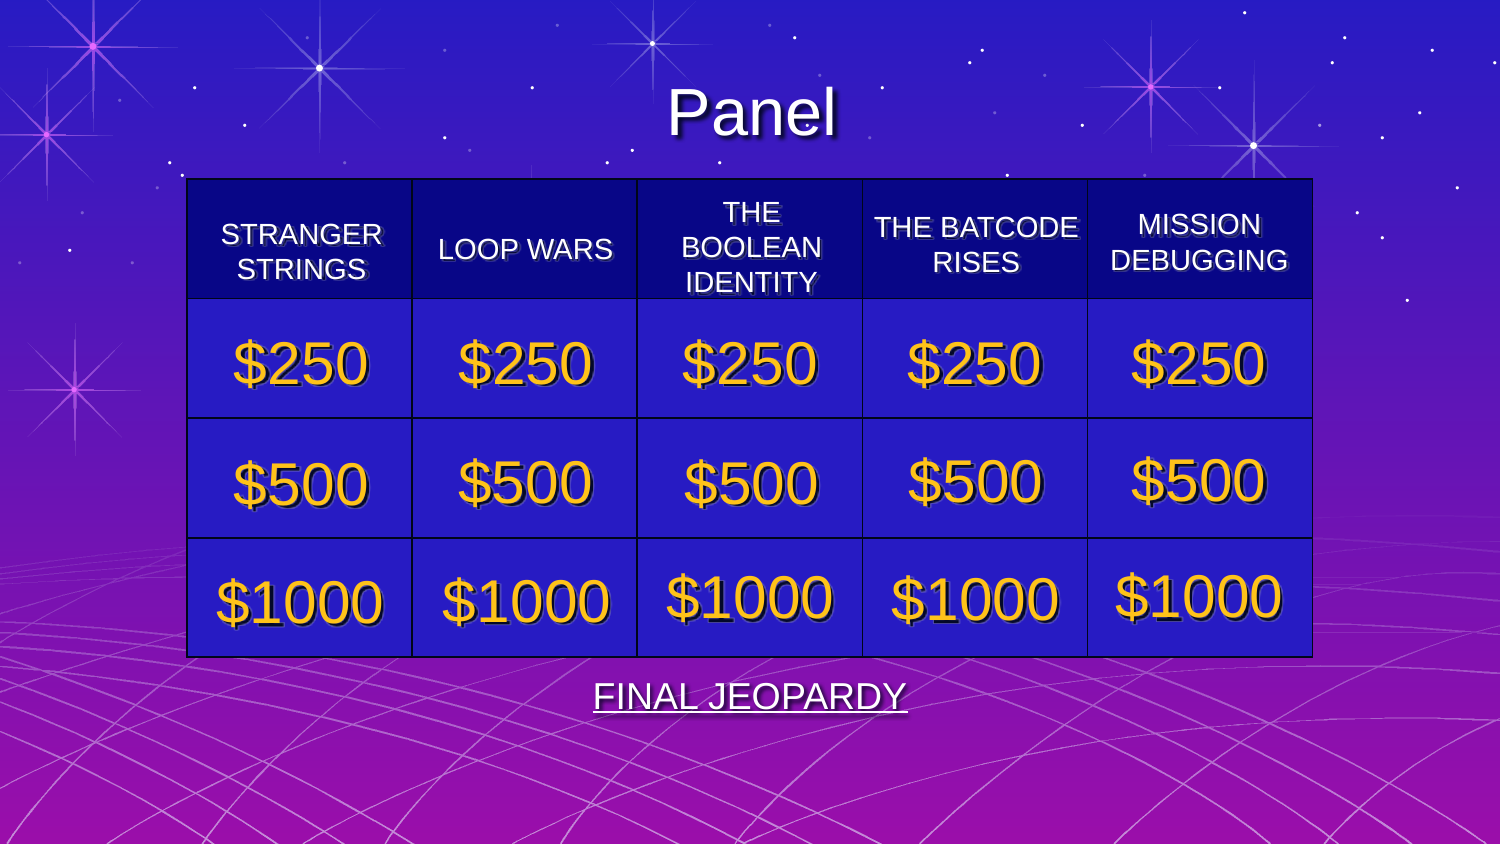

Panel
|  |  |  |  |  |
| --- | --- | --- | --- | --- |
|  |  |  |  |  |
|  |  |  |  |  |
|  |  |  |  |  |
MISSION DEBUGGING
THE BATCODE RISES
THE BOOLEAN IDENTITY
LOOP WARS
STRANGER STRINGS
$250
$250
$250
$250
$250
$500
$500
$500
$500
$500
$1000
$1000
$1000
$1000
$1000
FINAL JEOPARDY